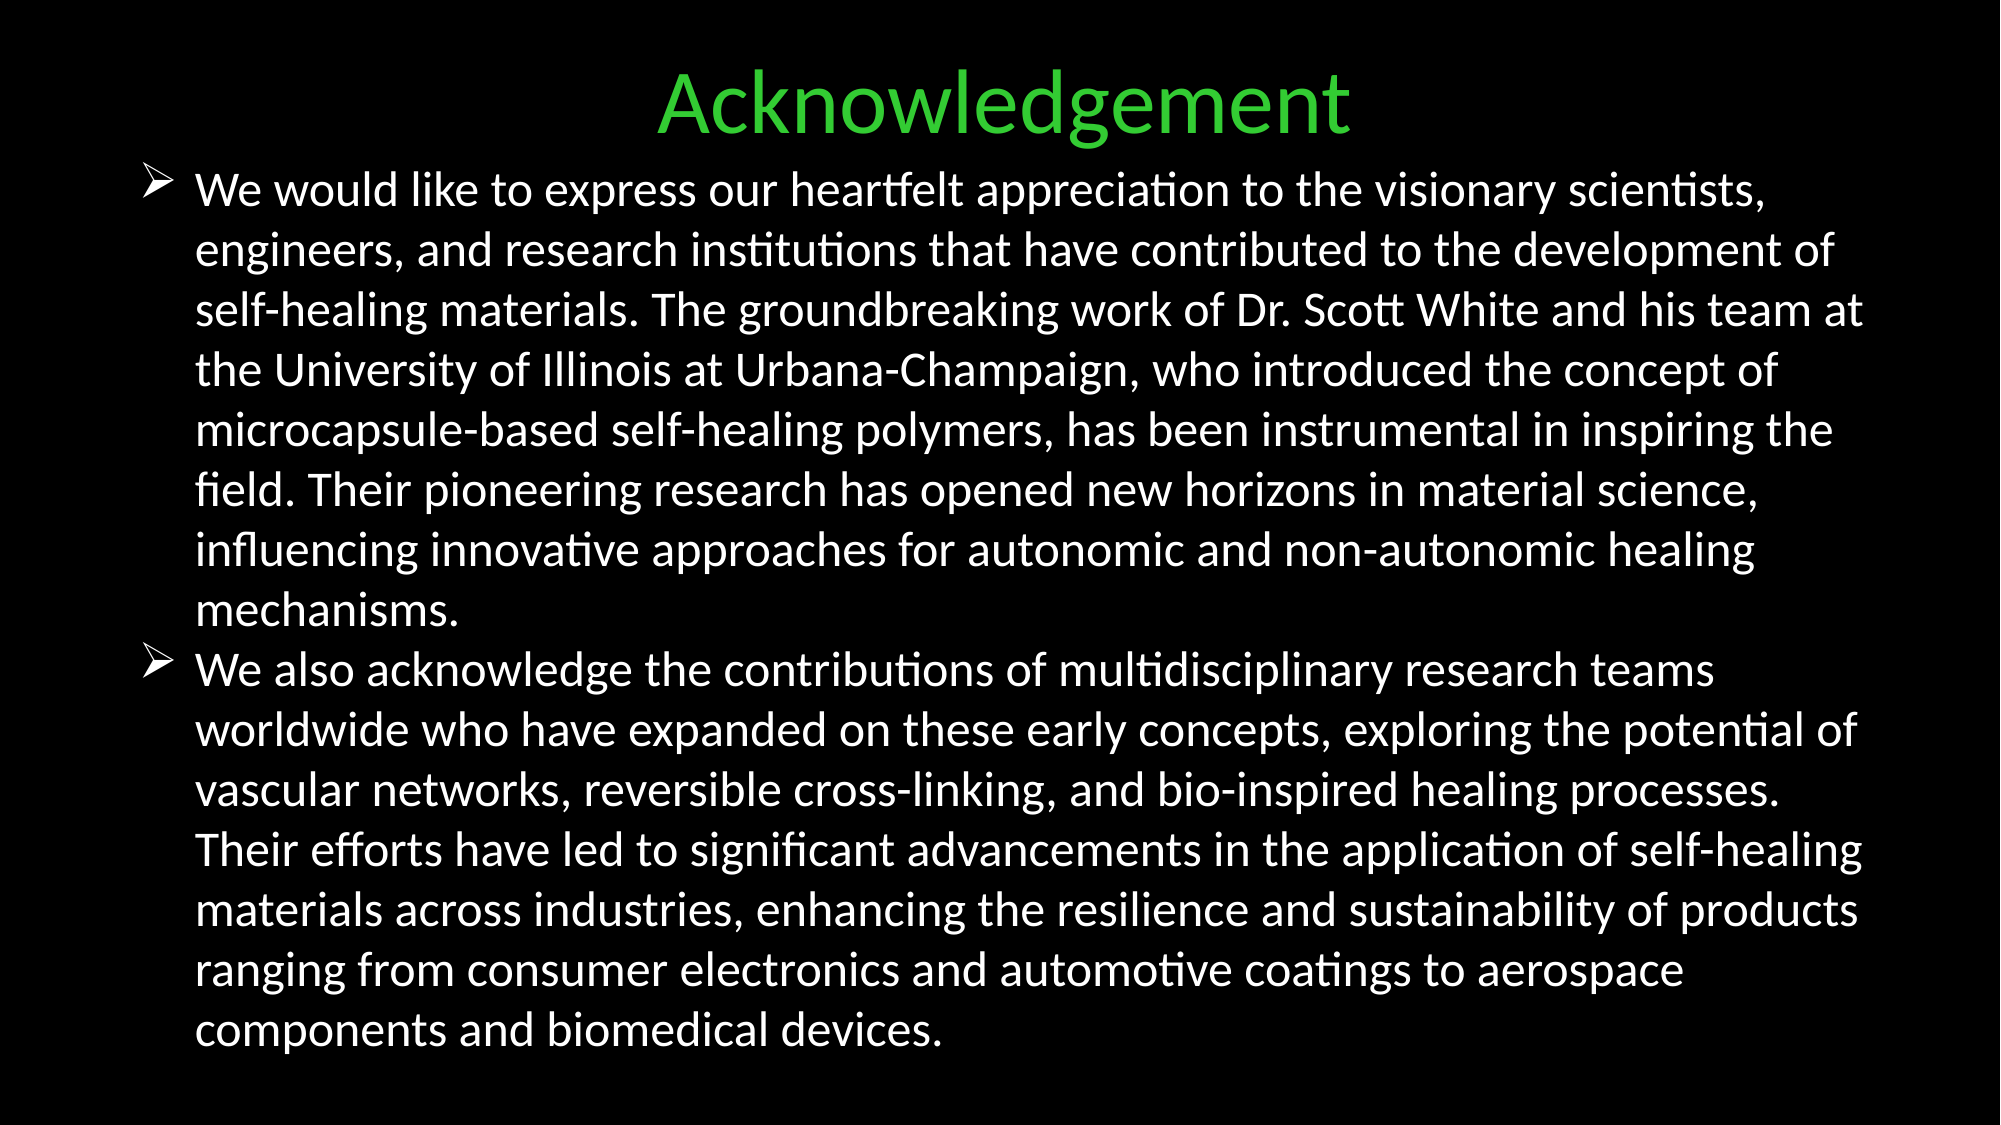

Acknowledgement
We would like to express our heartfelt appreciation to the visionary scientists, engineers, and research institutions that have contributed to the development of self-healing materials. The groundbreaking work of Dr. Scott White and his team at the University of Illinois at Urbana-Champaign, who introduced the concept of microcapsule-based self-healing polymers, has been instrumental in inspiring the field. Their pioneering research has opened new horizons in material science, influencing innovative approaches for autonomic and non-autonomic healing mechanisms.
We also acknowledge the contributions of multidisciplinary research teams worldwide who have expanded on these early concepts, exploring the potential of vascular networks, reversible cross-linking, and bio-inspired healing processes. Their efforts have led to significant advancements in the application of self-healing materials across industries, enhancing the resilience and sustainability of products ranging from consumer electronics and automotive coatings to aerospace components and biomedical devices.
Cost Barriers
High production costs limit widespread adoption. Researchers are exploring cost-effective synthesis methods.
Scalability Issues
Large-scale application remains challenging. New manufacturing processes are being developed for industrial use.
Performance Optimization
Enhancing durability of healing agents and ensuring complete strength restoration after healing are ongoing goals.